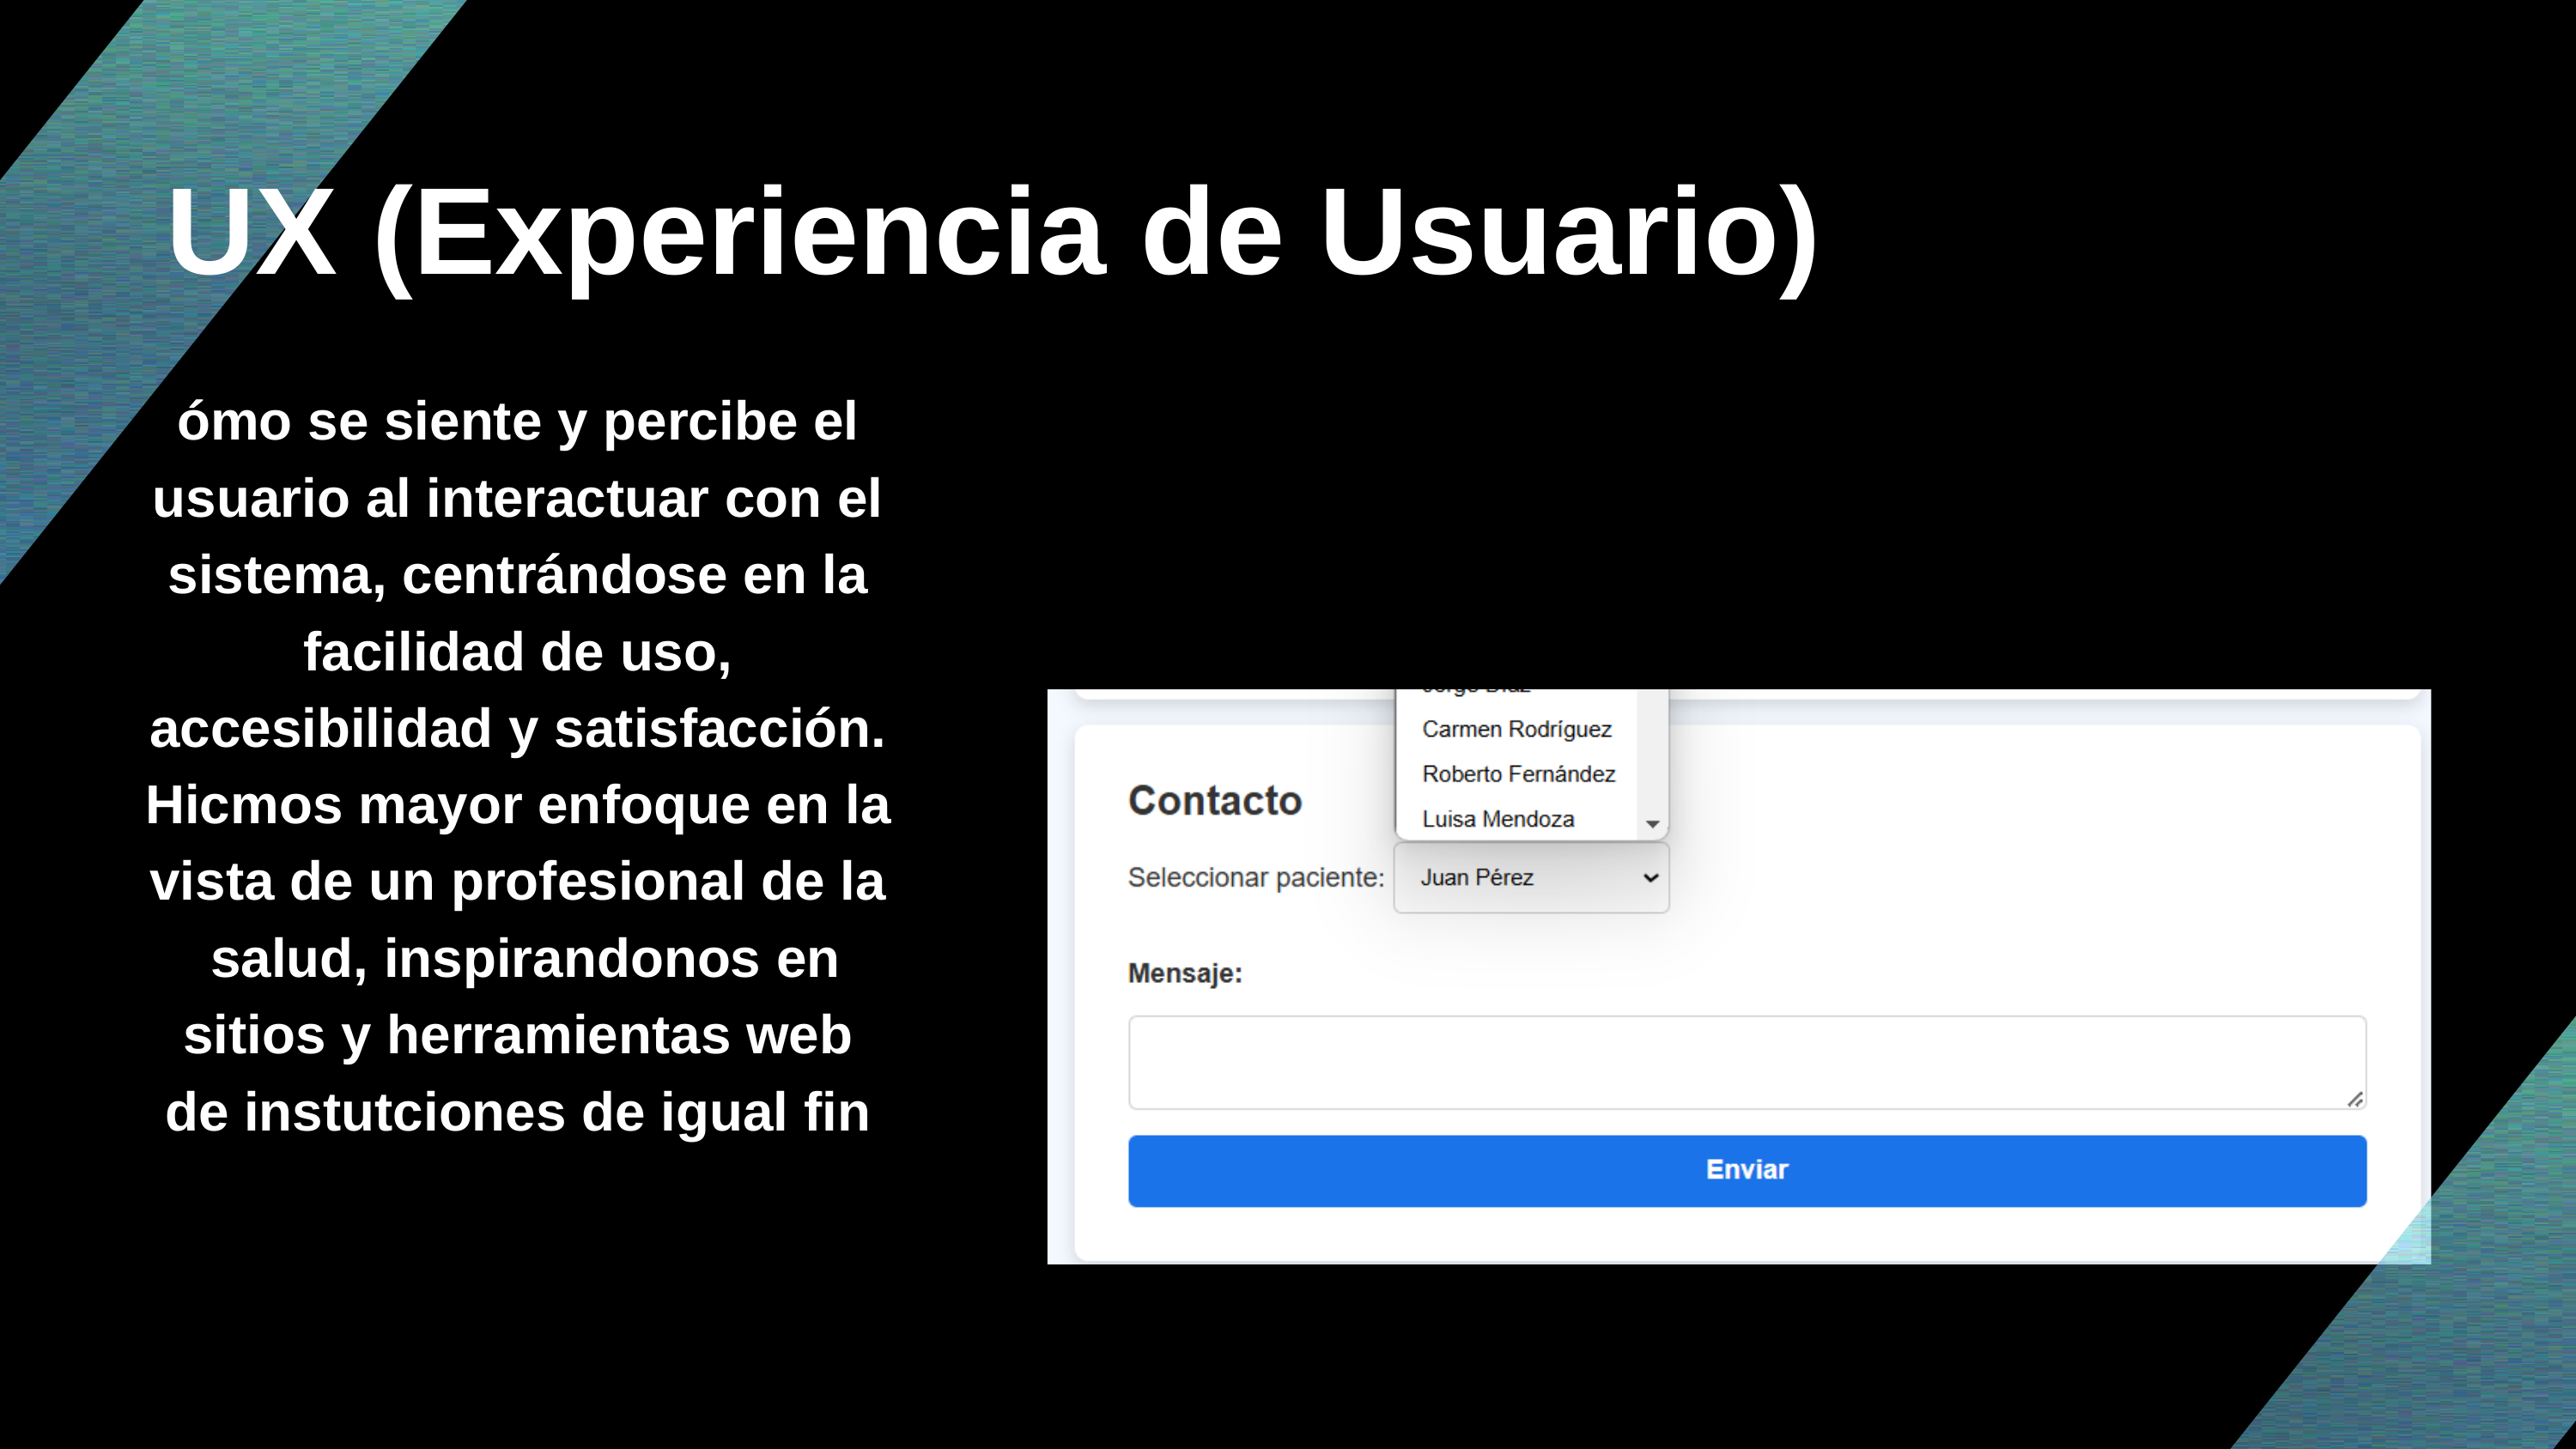

UX (Experiencia de Usuario)
ómo se siente y percibe el usuario al interactuar con el sistema, centrándose en la facilidad de uso, accesibilidad y satisfacción. Hicmos mayor enfoque en la vista de un profesional de la  salud, inspirandonos en sitios y herramientas web de instutciones de igual fin